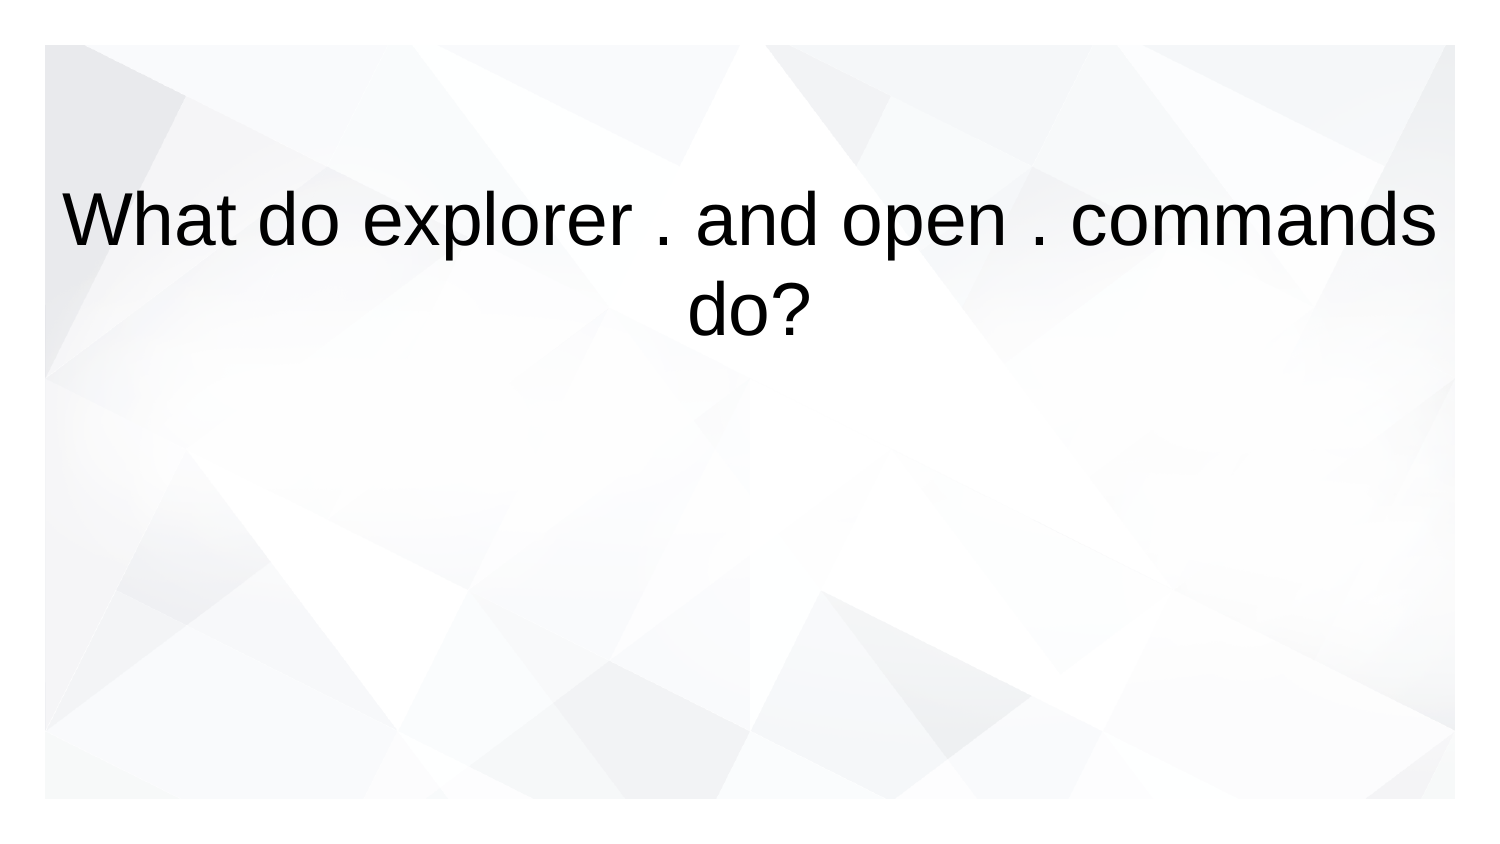

# What do explorer . and open . commands do?